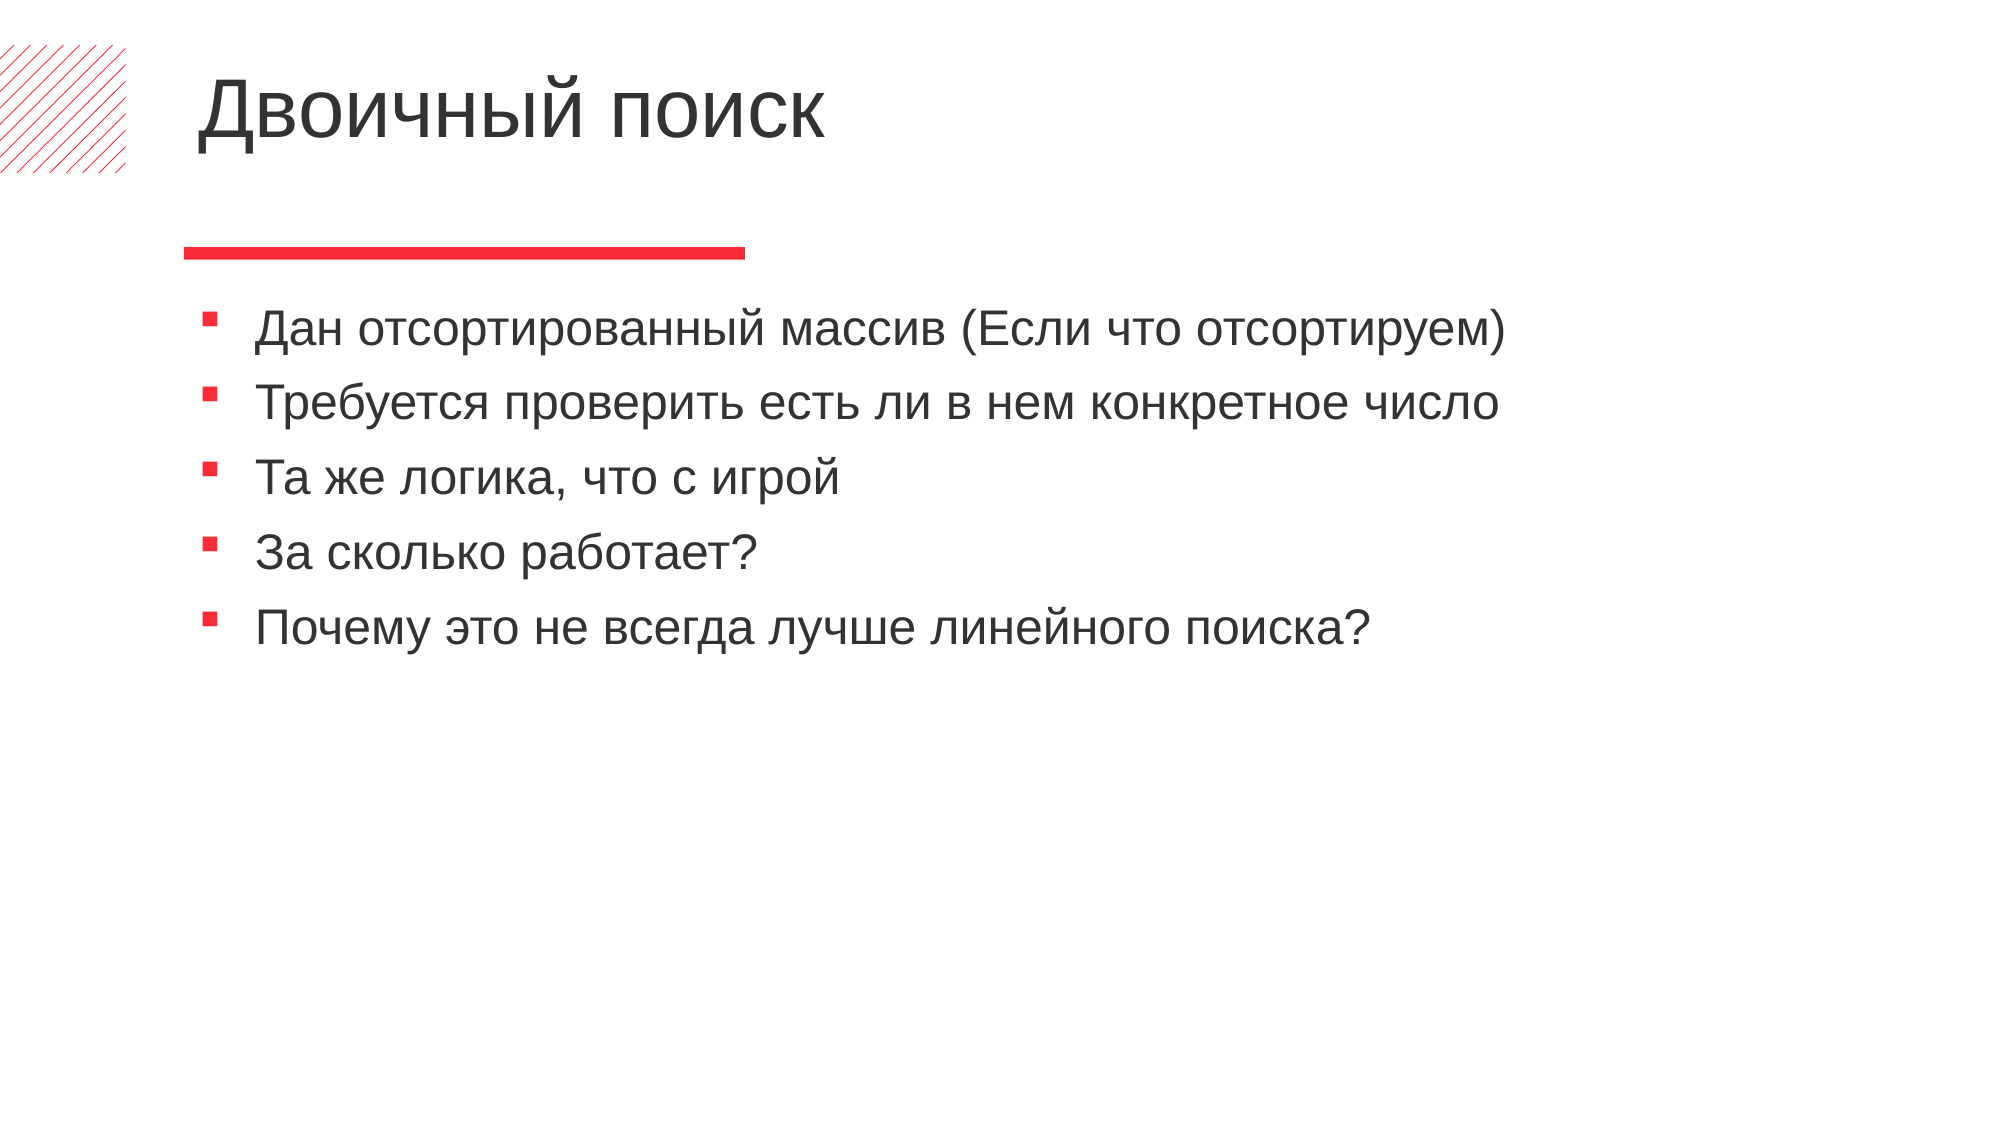

Двоичный поиск
Дан отсортированный массив (Если что отсортируем)
Требуется проверить есть ли в нем конкретное число
Та же логика, что с игрой
За сколько работает?
Почему это не всегда лучше линейного поиска?